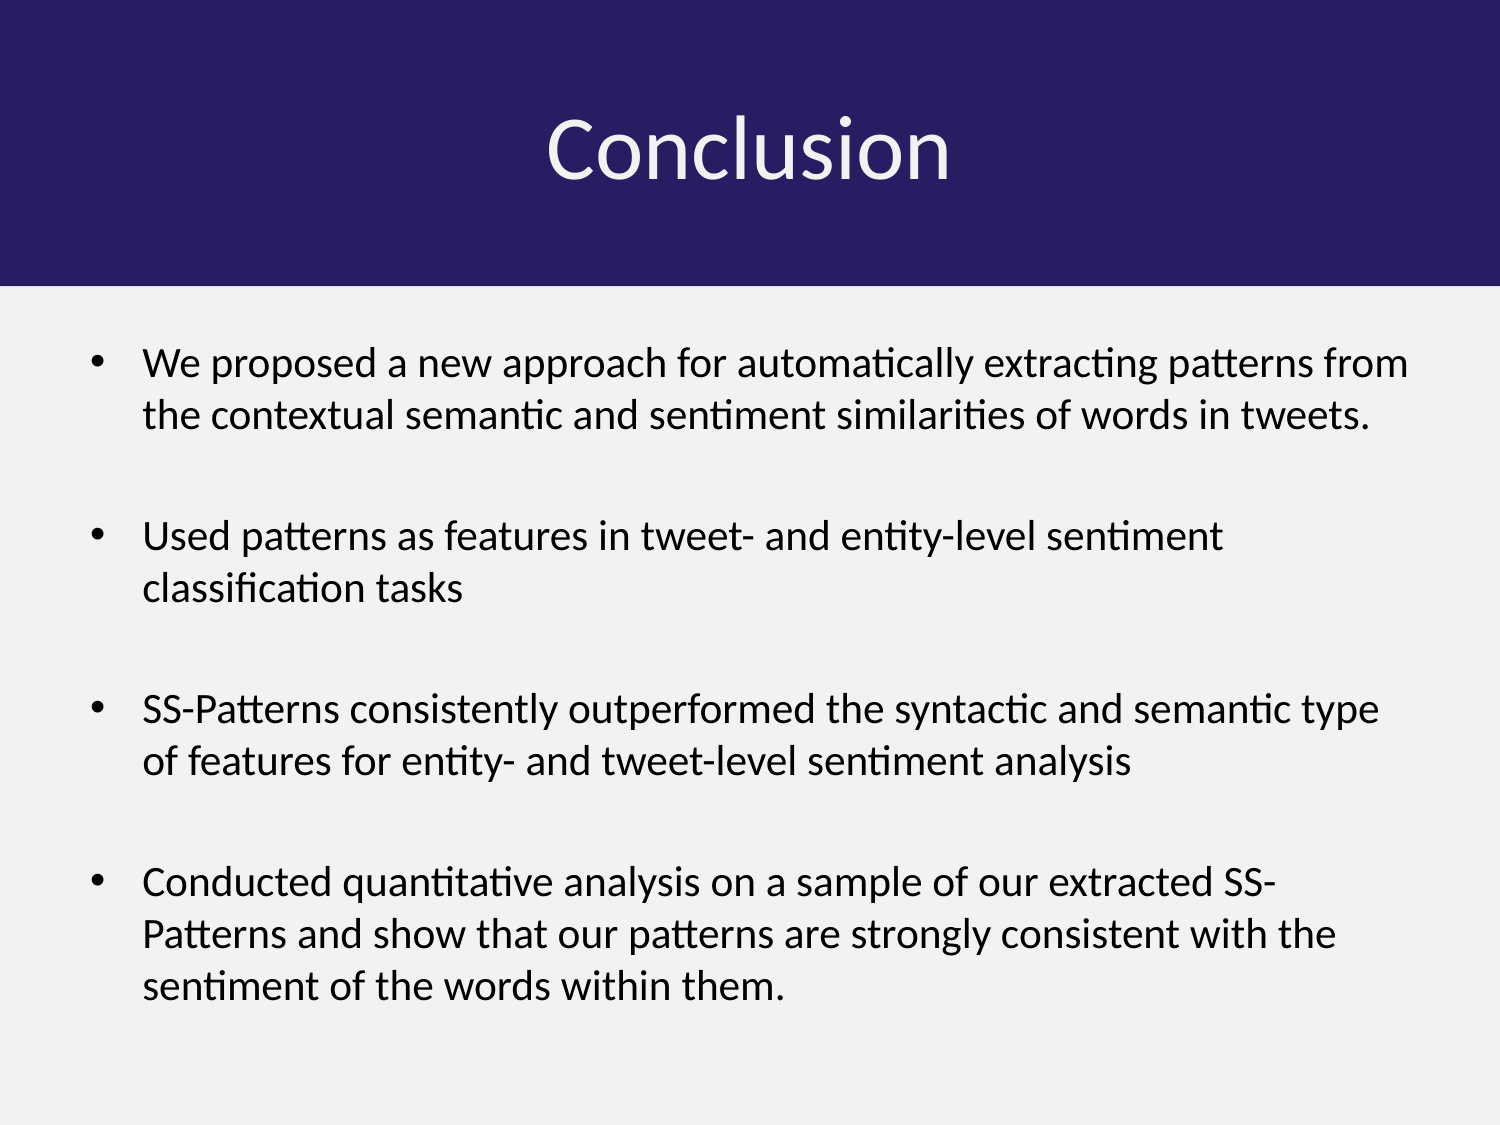

Conclusion
We proposed a new approach for automatically extracting patterns from the contextual semantic and sentiment similarities of words in tweets.

Used patterns as features in tweet- and entity-level sentiment classification tasks

SS-Patterns consistently outperformed the syntactic and semantic type of features for entity- and tweet-level sentiment analysis

Conducted quantitative analysis on a sample of our extracted SS-Patterns and show that our patterns are strongly consistent with the sentiment of the words within them.